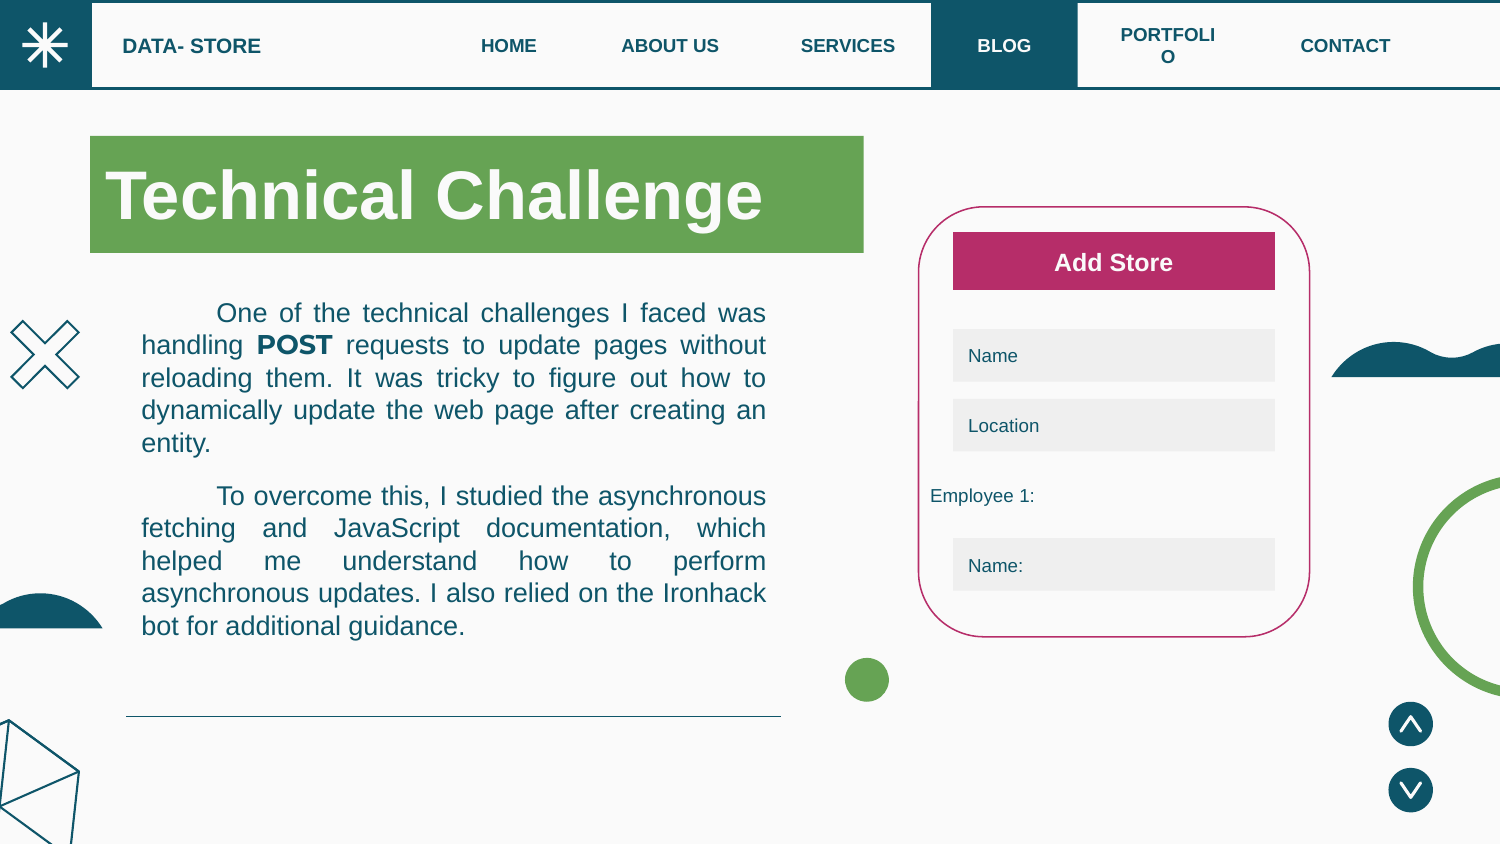

DATA- STORE
HOME
ABOUT US
SERVICES
BLOG
PORTFOLIO
CONTACT
# Technical Challenge

Add Store
One of the technical challenges I faced was handling POST requests to update pages without reloading them. It was tricky to figure out how to dynamically update the web page after creating an entity.
To overcome this, I studied the asynchronous fetching and JavaScript documentation, which helped me understand how to perform asynchronous updates. I also relied on the Ironhack bot for additional guidance.

Name
Location
Employee 1:
Name: